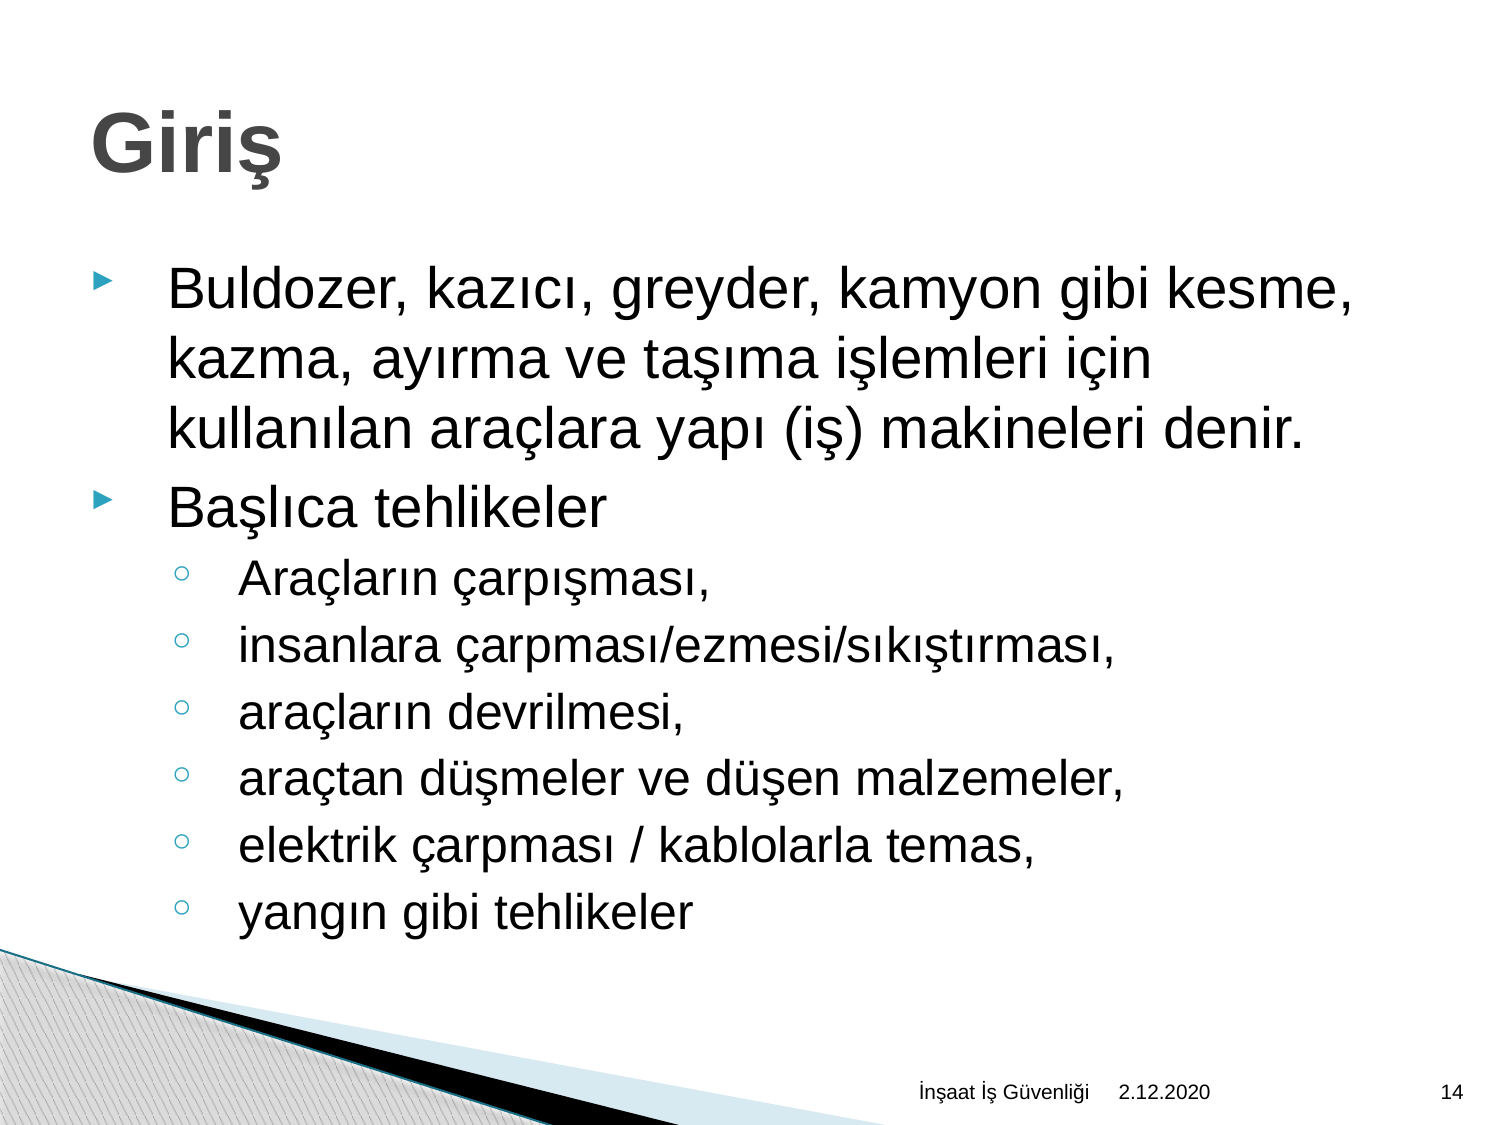

Giriş
Buldozer, kazıcı, greyder, kamyon gibi kesme, kazma, ayırma ve taşıma işlemleri için kullanılan araçlara yapı (iş) makineleri denir.
Başlıca tehlikeler
Araçların çarpışması,
insanlara çarpması/ezmesi/sıkıştırması,
araçların devrilmesi,
araçtan düşmeler ve düşen malzemeler,
elektrik çarpması / kablolarla temas,
yangın gibi tehlikeler
İnşaat İş Güvenliği
2.12.2020
14